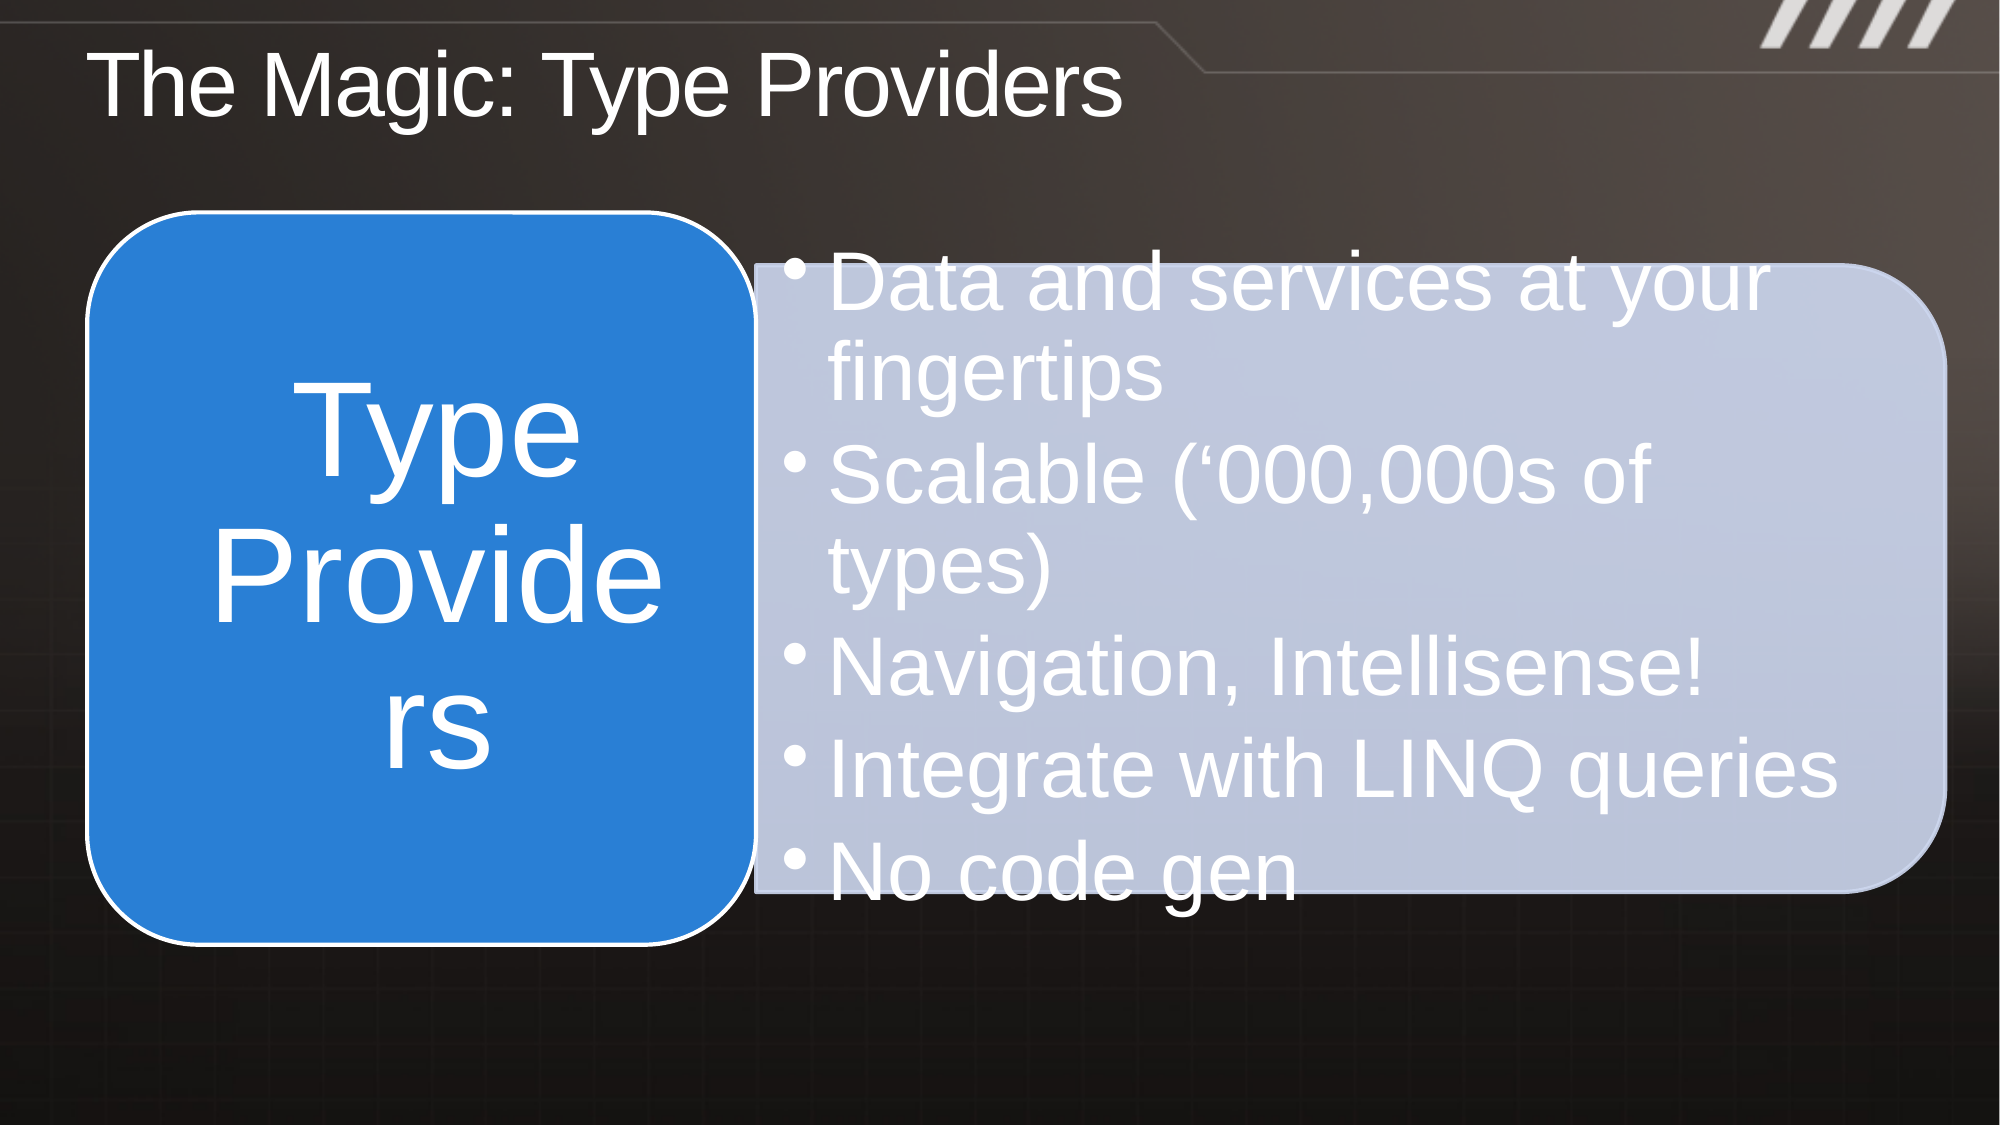

# The Magic: Type Providers
Data and services at your fingertips
Scalable (‘000,000s of types)
Navigation, Intellisense!
Integrate with LINQ queries
No code gen
Type Providers